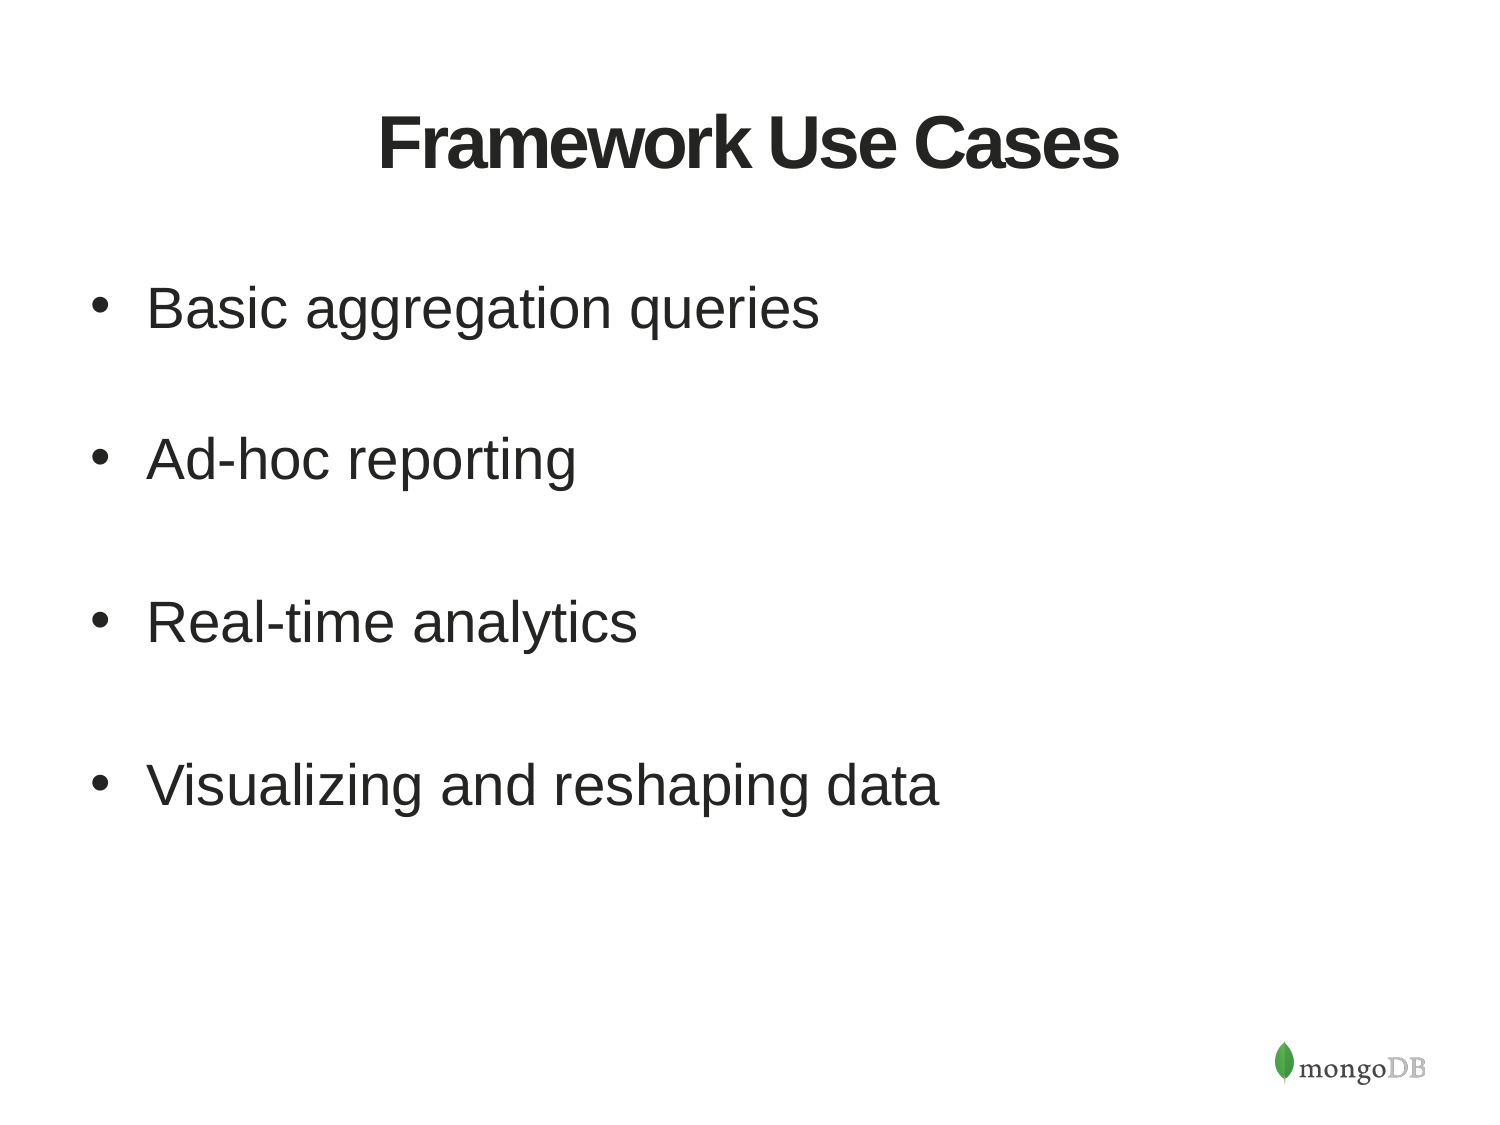

# Framework Use Cases
Basic aggregation queries
Ad-hoc reporting

Real-time analytics

Visualizing and reshaping data